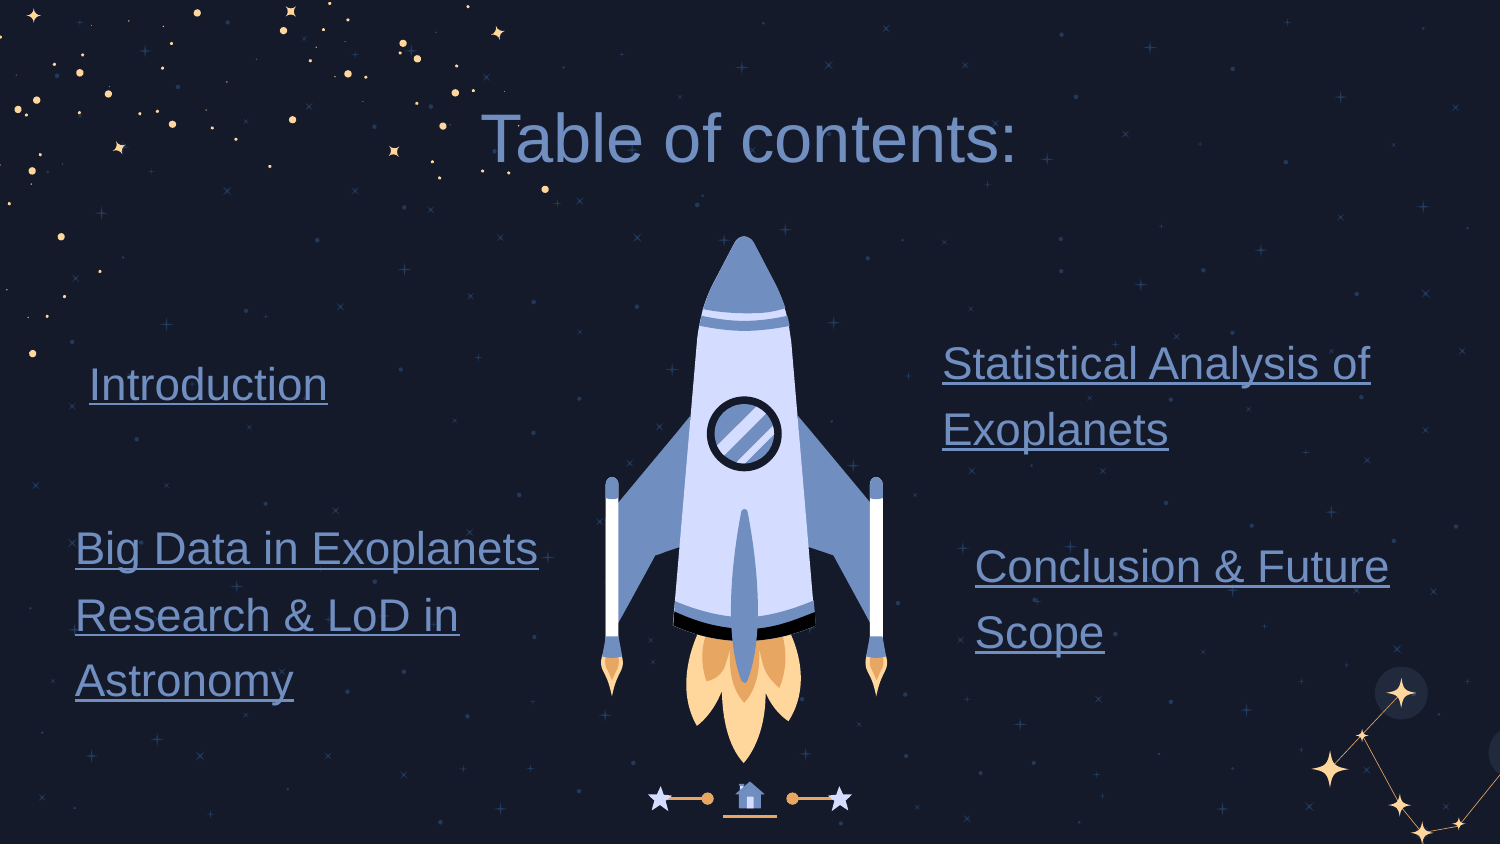

Table of contents:

# Introduction
Statistical Analysis of Exoplanets
Big Data in Exoplanets Research & LoD in Astronomy

Conclusion & Future Scope